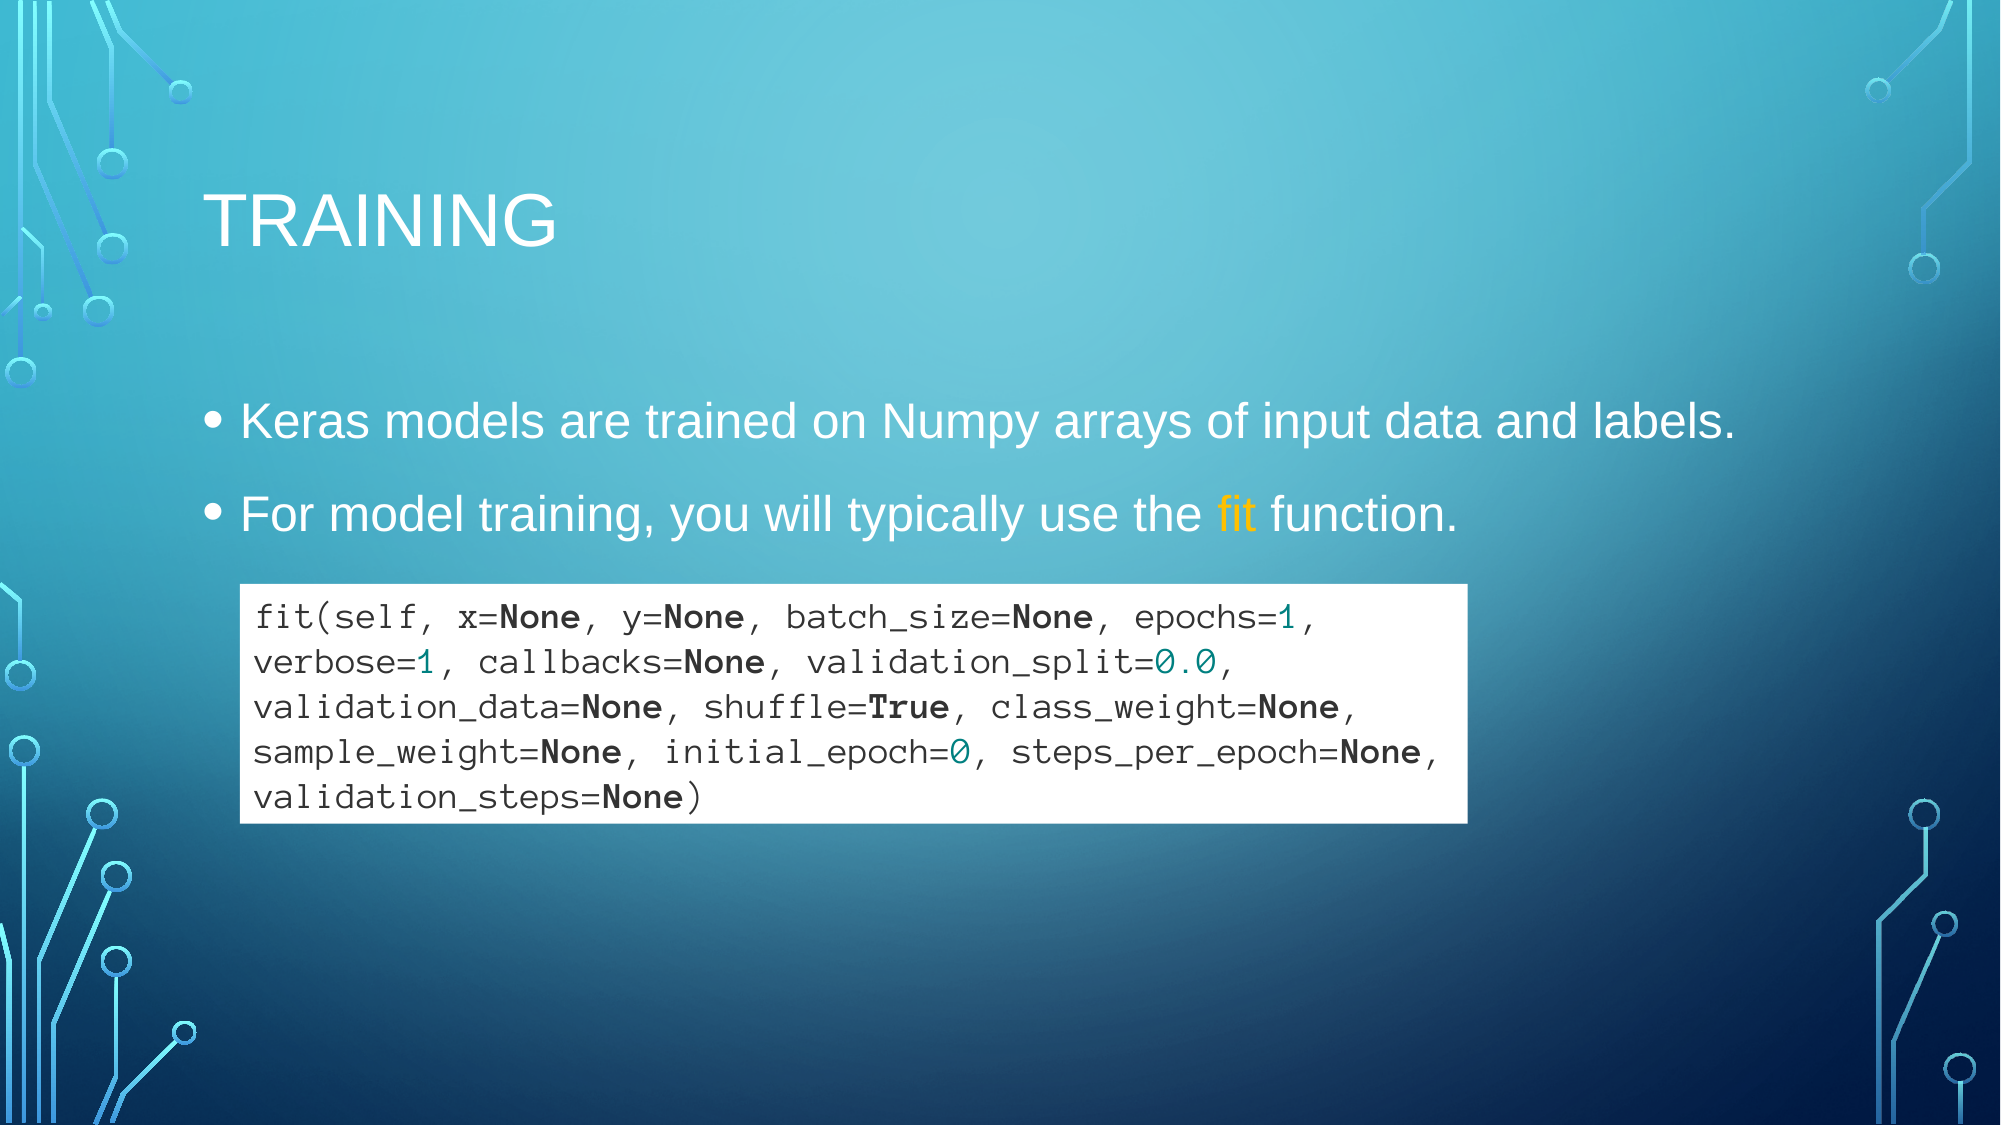

# Training
Keras models are trained on Numpy arrays of input data and labels.
For model training, you will typically use the fit function.
fit(self, x=None, y=None, batch_size=None, epochs=1, verbose=1, callbacks=None, validation_split=0.0, validation_data=None, shuffle=True, class_weight=None, sample_weight=None, initial_epoch=0, steps_per_epoch=None, validation_steps=None)